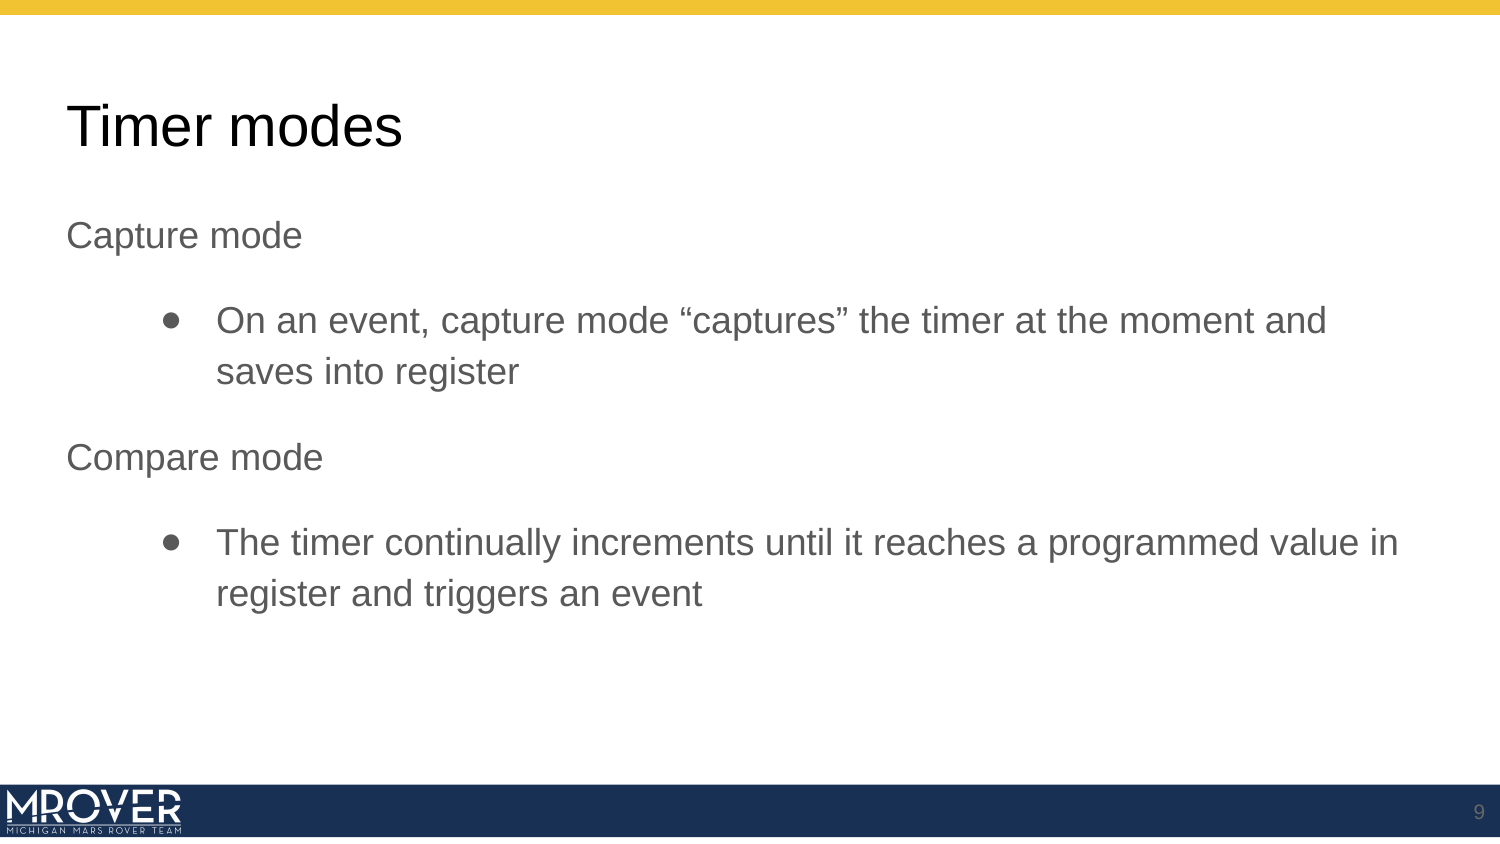

# Timer modes
Capture mode
On an event, capture mode “captures” the timer at the moment and saves into register
Compare mode
The timer continually increments until it reaches a programmed value in register and triggers an event
9